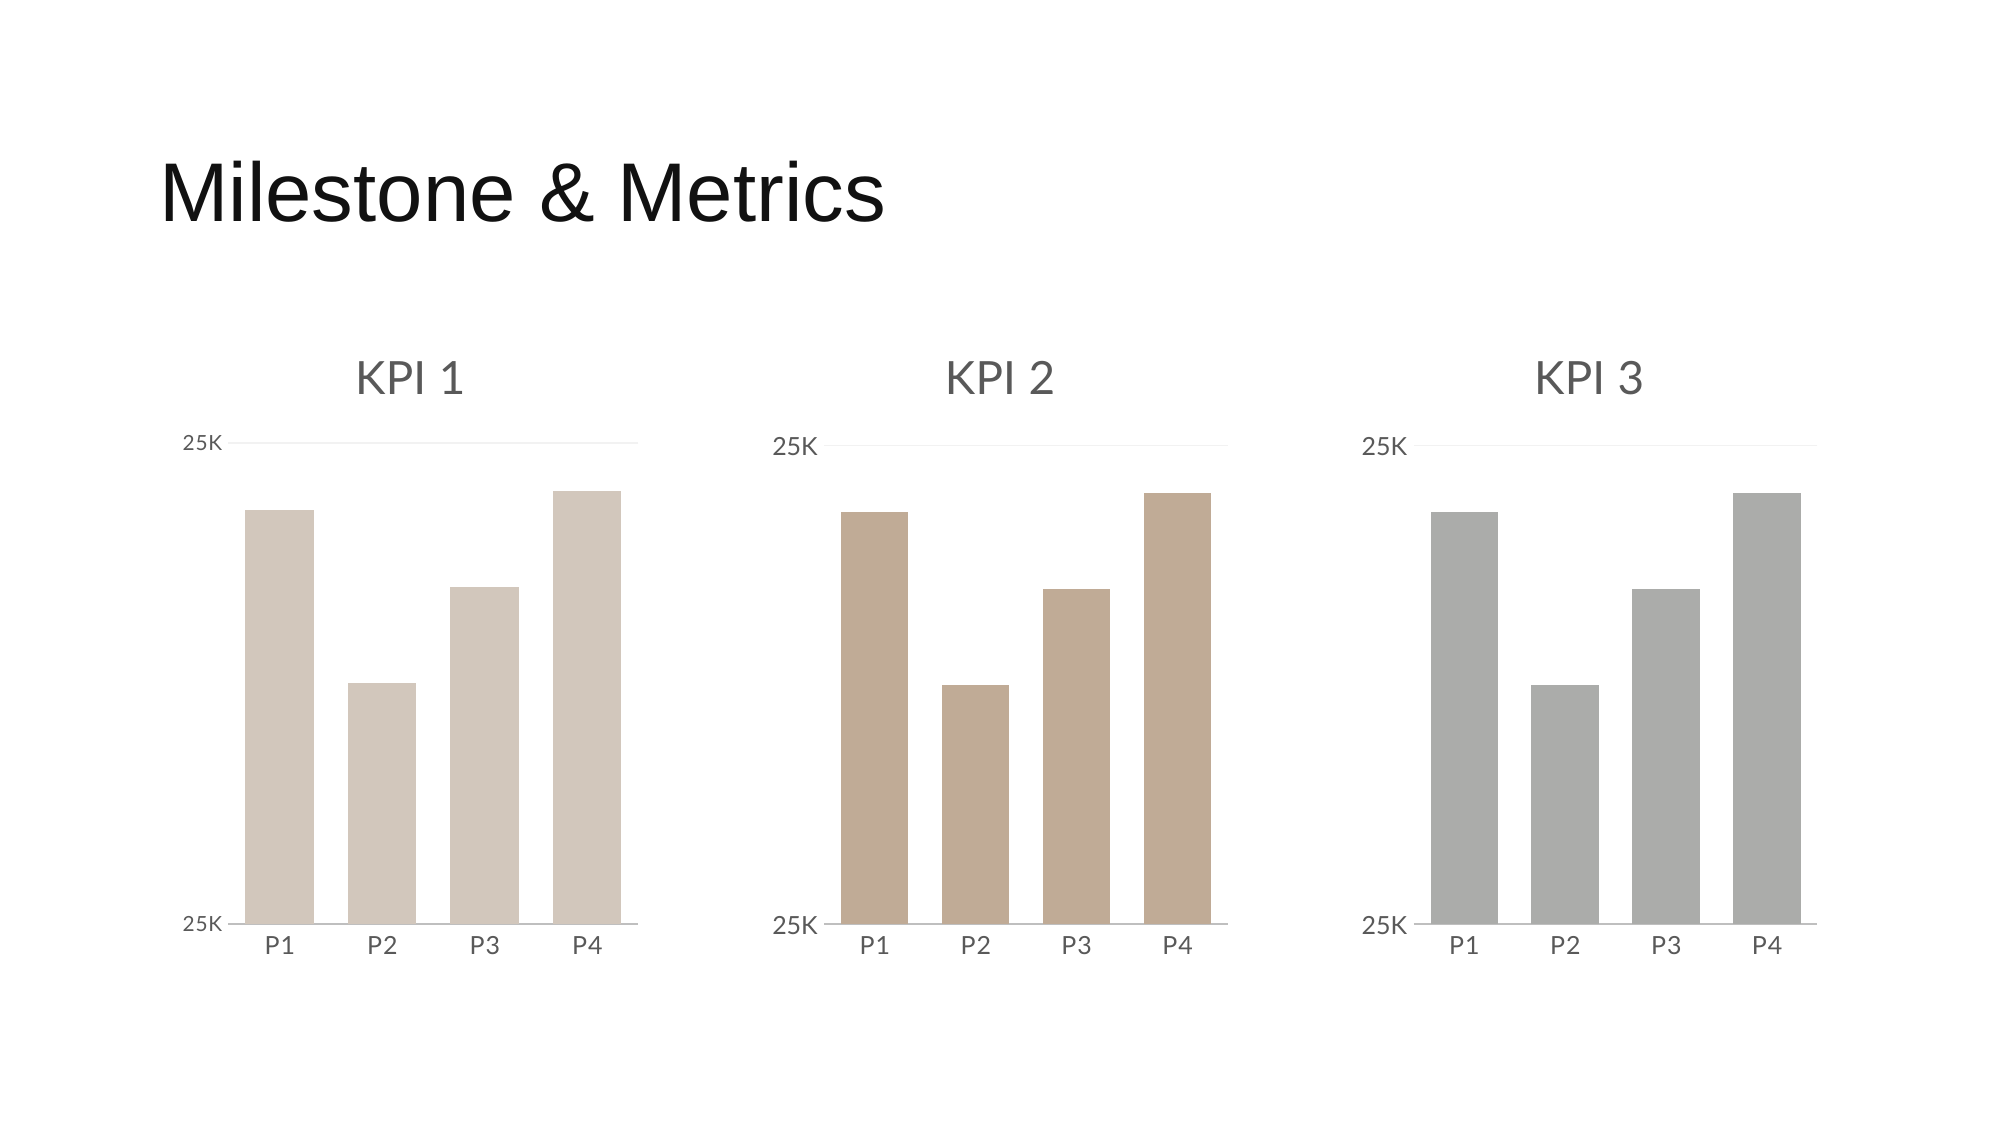

Milestone & Metrics

### Chart: KPI 1

| Category | Series 1 |
|---|---|
| P1 | 4.3 |
| P2 | 2.5 |
| P3 | 3.5 |
| P4 | 4.5 |

### Chart: KPI 2

| Category | Series 1 |
|---|---|
| P1 | 4.3 |
| P2 | 2.5 |
| P3 | 3.5 |
| P4 | 4.5 |

### Chart: KPI 3

| Category | Series 1 |
|---|---|
| P1 | 4.3 |
| P2 | 2.5 |
| P3 | 3.5 |
| P4 | 4.5 |